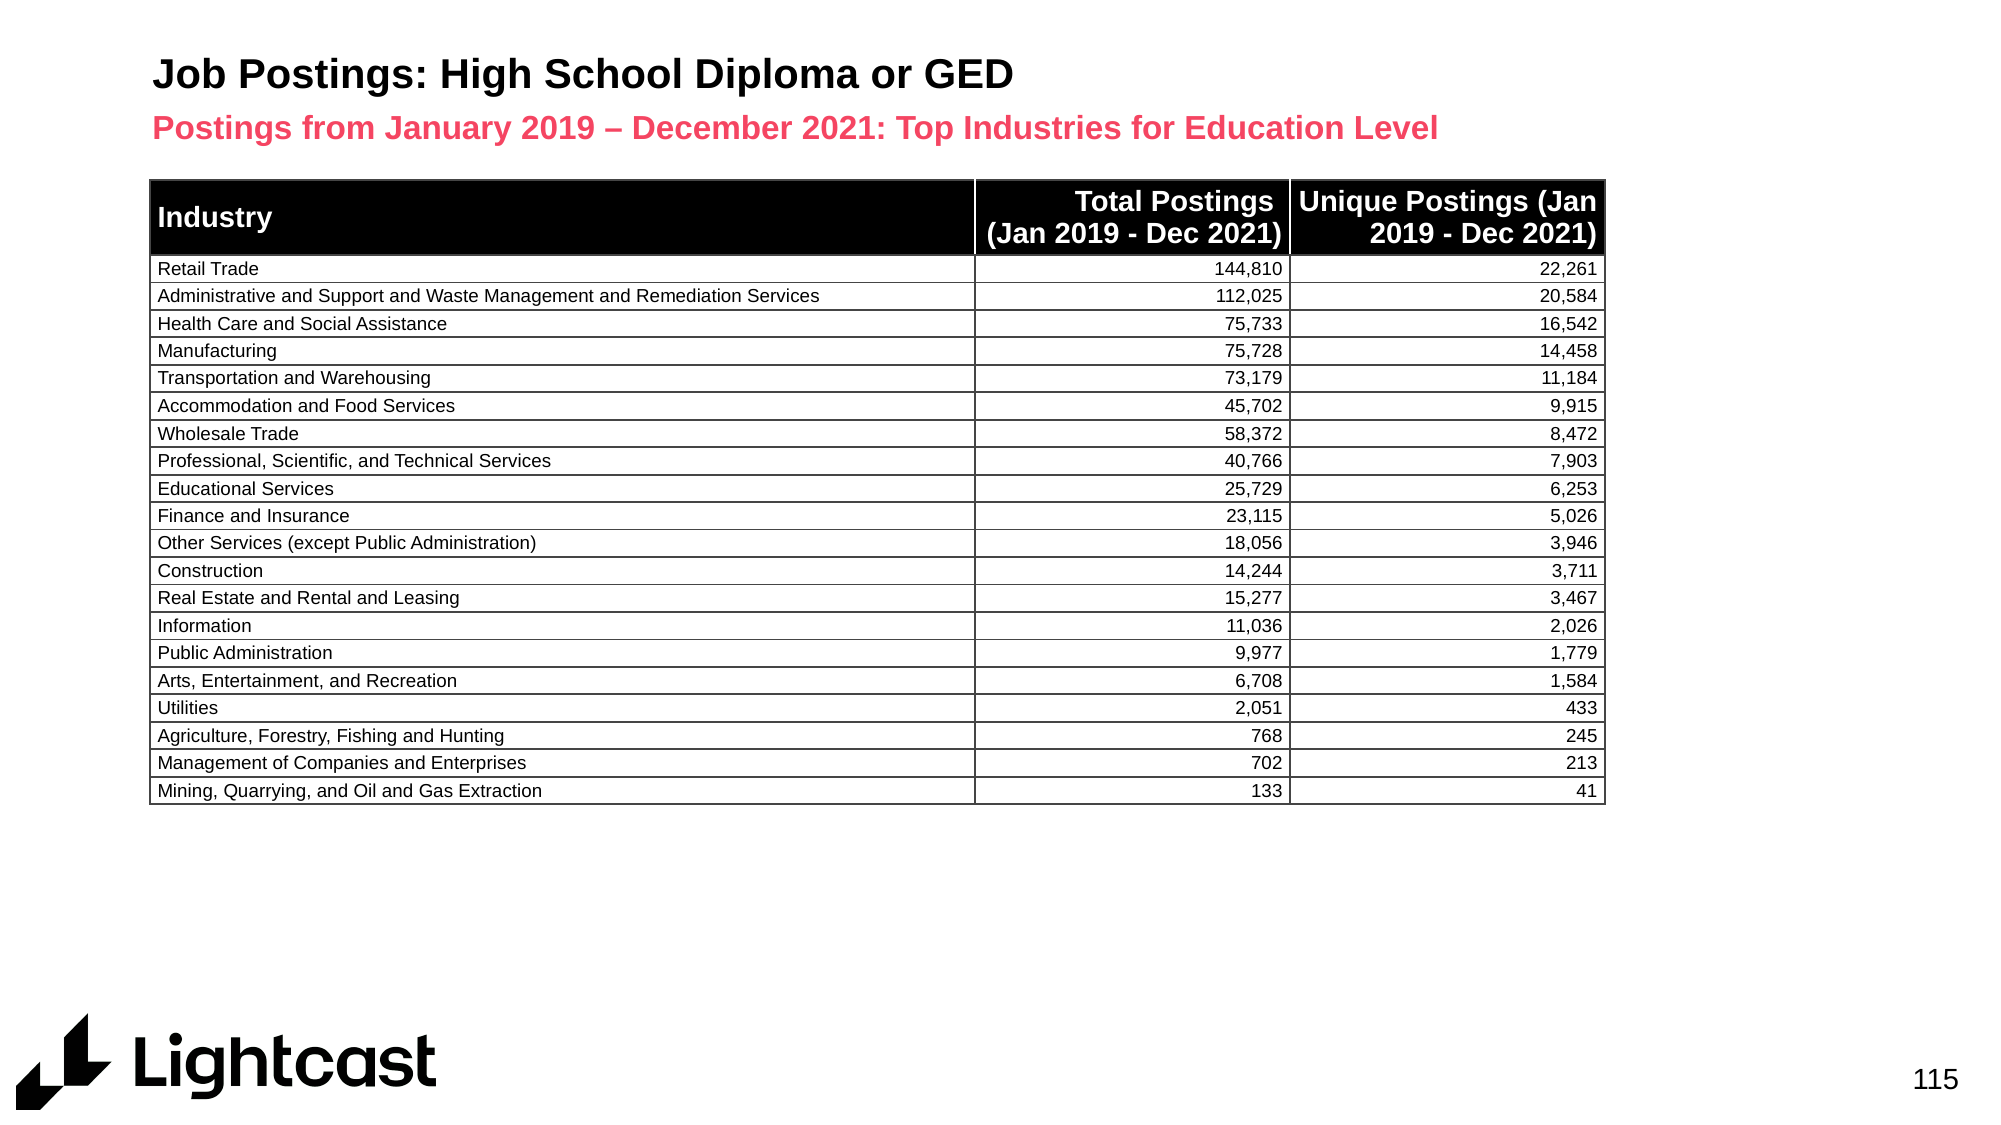

# Job Postings: High School Diploma or GED
Postings from January 2019 – December 2021: Top Industries for Education Level
| Industry | Total Postings (Jan 2019 - Dec 2021) | Unique Postings (Jan 2019 - Dec 2021) |
| --- | --- | --- |
| Retail Trade | 144,810 | 22,261 |
| Administrative and Support and Waste Management and Remediation Services | 112,025 | 20,584 |
| Health Care and Social Assistance | 75,733 | 16,542 |
| Manufacturing | 75,728 | 14,458 |
| Transportation and Warehousing | 73,179 | 11,184 |
| Accommodation and Food Services | 45,702 | 9,915 |
| Wholesale Trade | 58,372 | 8,472 |
| Professional, Scientific, and Technical Services | 40,766 | 7,903 |
| Educational Services | 25,729 | 6,253 |
| Finance and Insurance | 23,115 | 5,026 |
| Other Services (except Public Administration) | 18,056 | 3,946 |
| Construction | 14,244 | 3,711 |
| Real Estate and Rental and Leasing | 15,277 | 3,467 |
| Information | 11,036 | 2,026 |
| Public Administration | 9,977 | 1,779 |
| Arts, Entertainment, and Recreation | 6,708 | 1,584 |
| Utilities | 2,051 | 433 |
| Agriculture, Forestry, Fishing and Hunting | 768 | 245 |
| Management of Companies and Enterprises | 702 | 213 |
| Mining, Quarrying, and Oil and Gas Extraction | 133 | 41 |